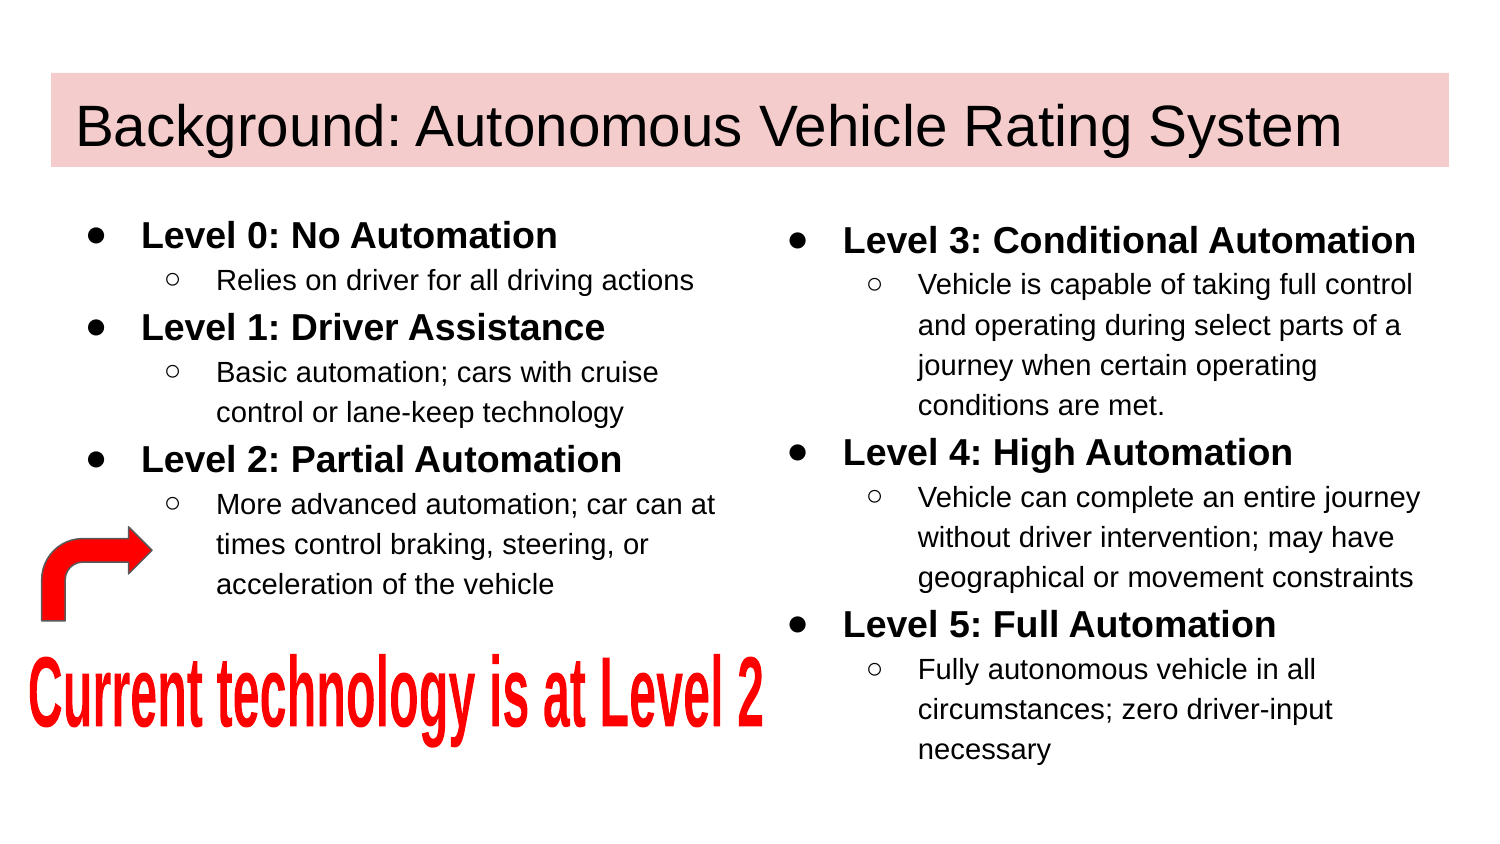

#
Background: Autonomous Vehicle Rating System
Level 0: No Automation
Relies on driver for all driving actions
Level 1: Driver Assistance
Basic automation; cars with cruise control or lane-keep technology
Level 2: Partial Automation
More advanced automation; car can at times control braking, steering, or acceleration of the vehicle
Level 3: Conditional Automation
Vehicle is capable of taking full control and operating during select parts of a journey when certain operating conditions are met.
Level 4: High Automation
Vehicle can complete an entire journey without driver intervention; may have geographical or movement constraints
Level 5: Full Automation
Fully autonomous vehicle in all circumstances; zero driver-input necessary

Current technology is at Level 2